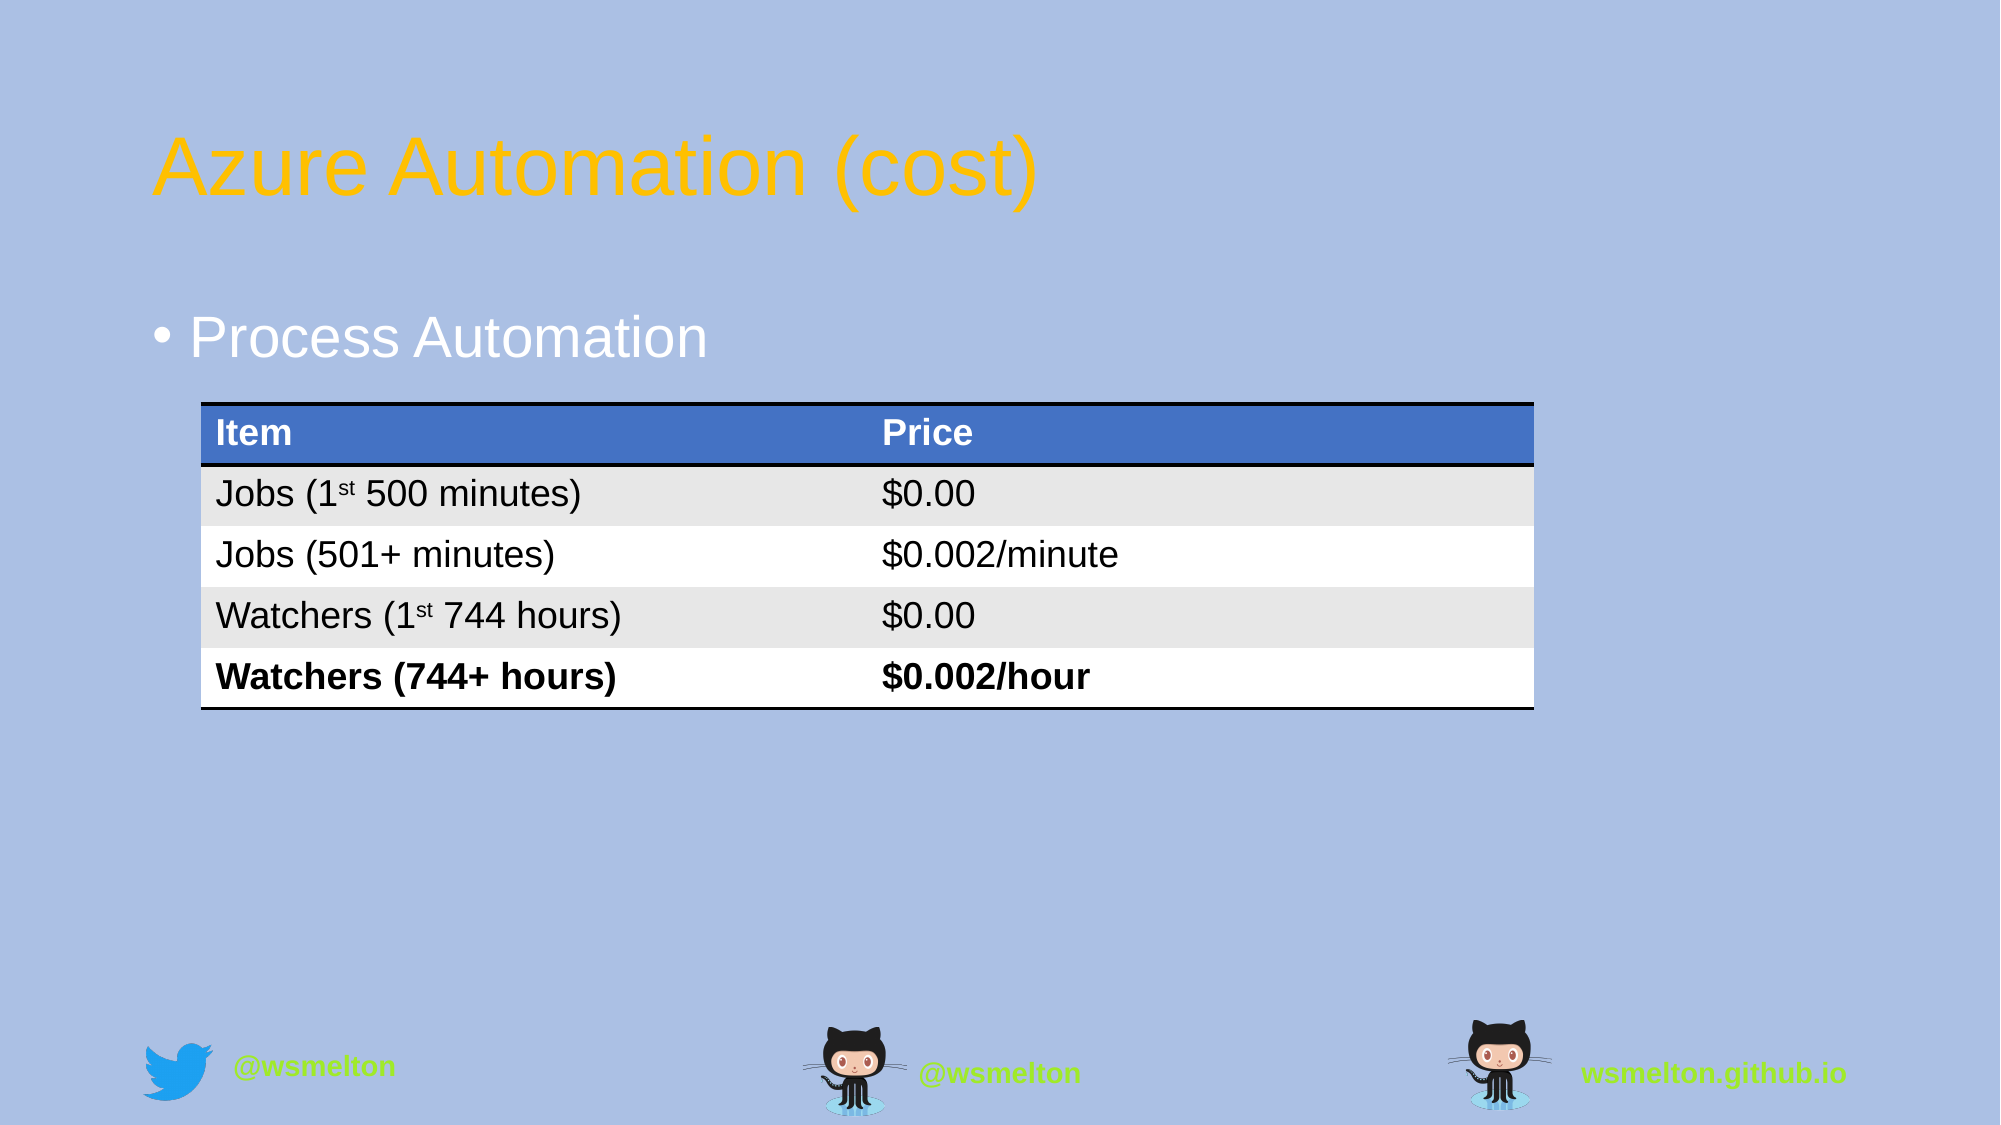

# Azure Automation (cost)
Process Automation
| Item | Price |
| --- | --- |
| Jobs (1st 500 minutes) | $0.00 |
| Jobs (501+ minutes) | $0.002/minute |
| Watchers (1st 744 hours) | $0.00 |
| Watchers (744+ hours) | $0.002/hour |